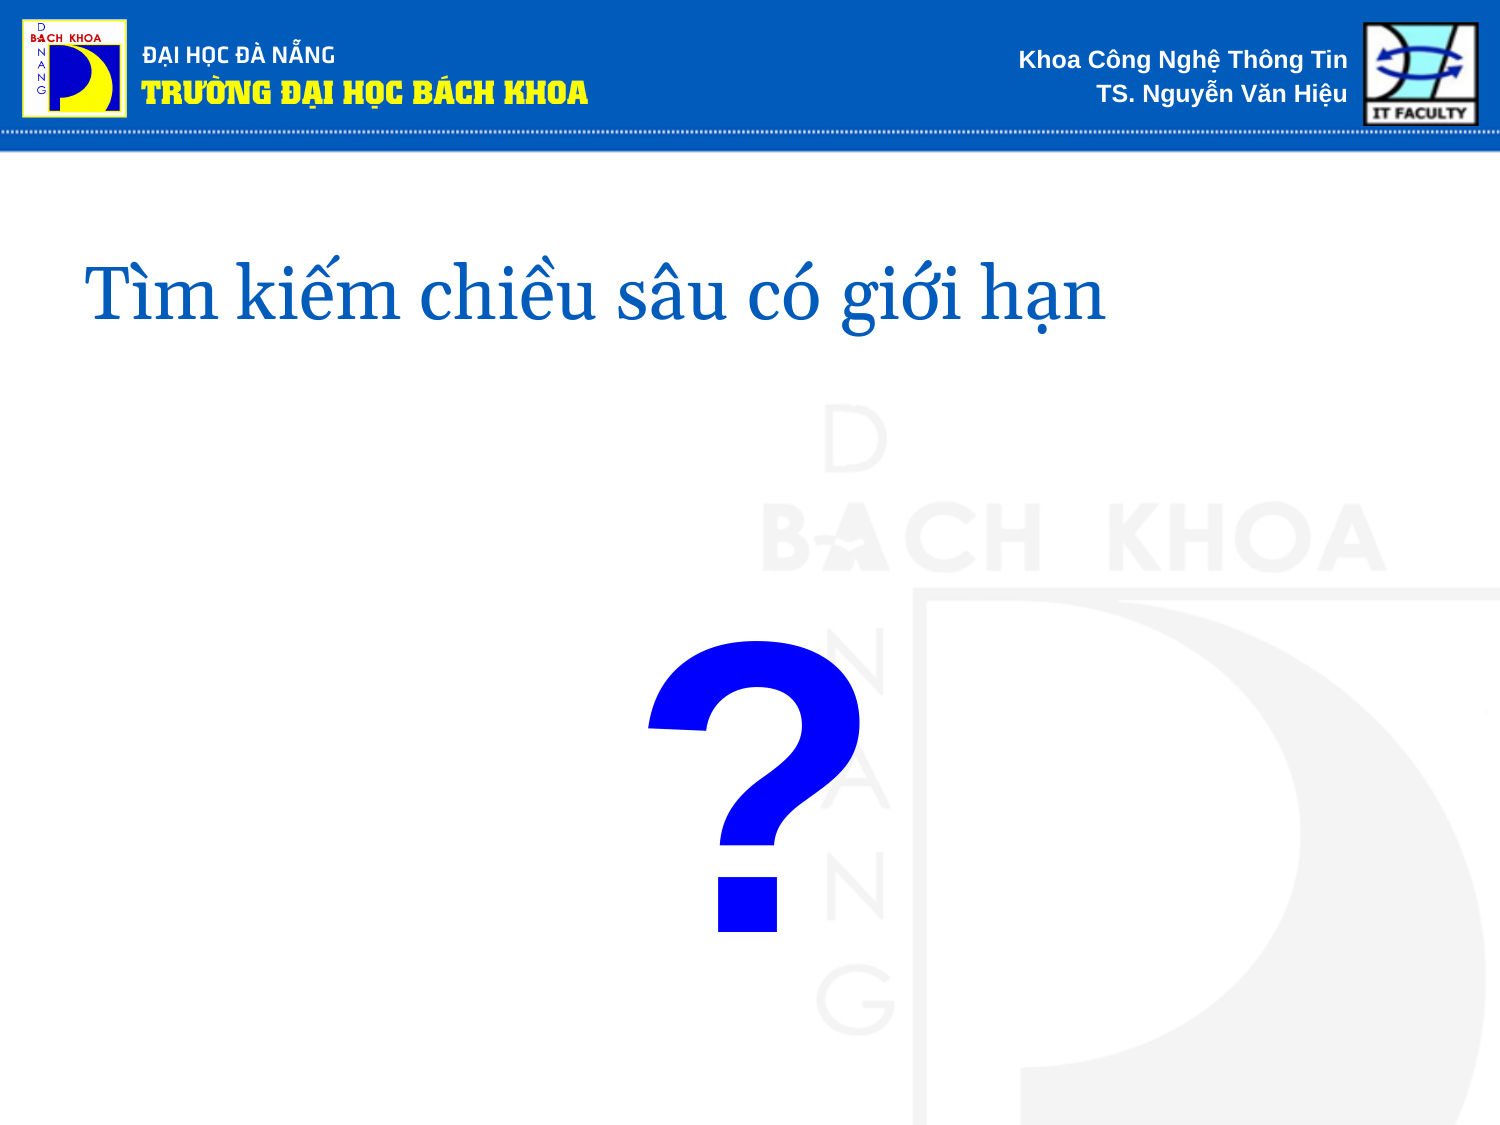

# Tìm kiếm chiều sâu có giới hạn
?